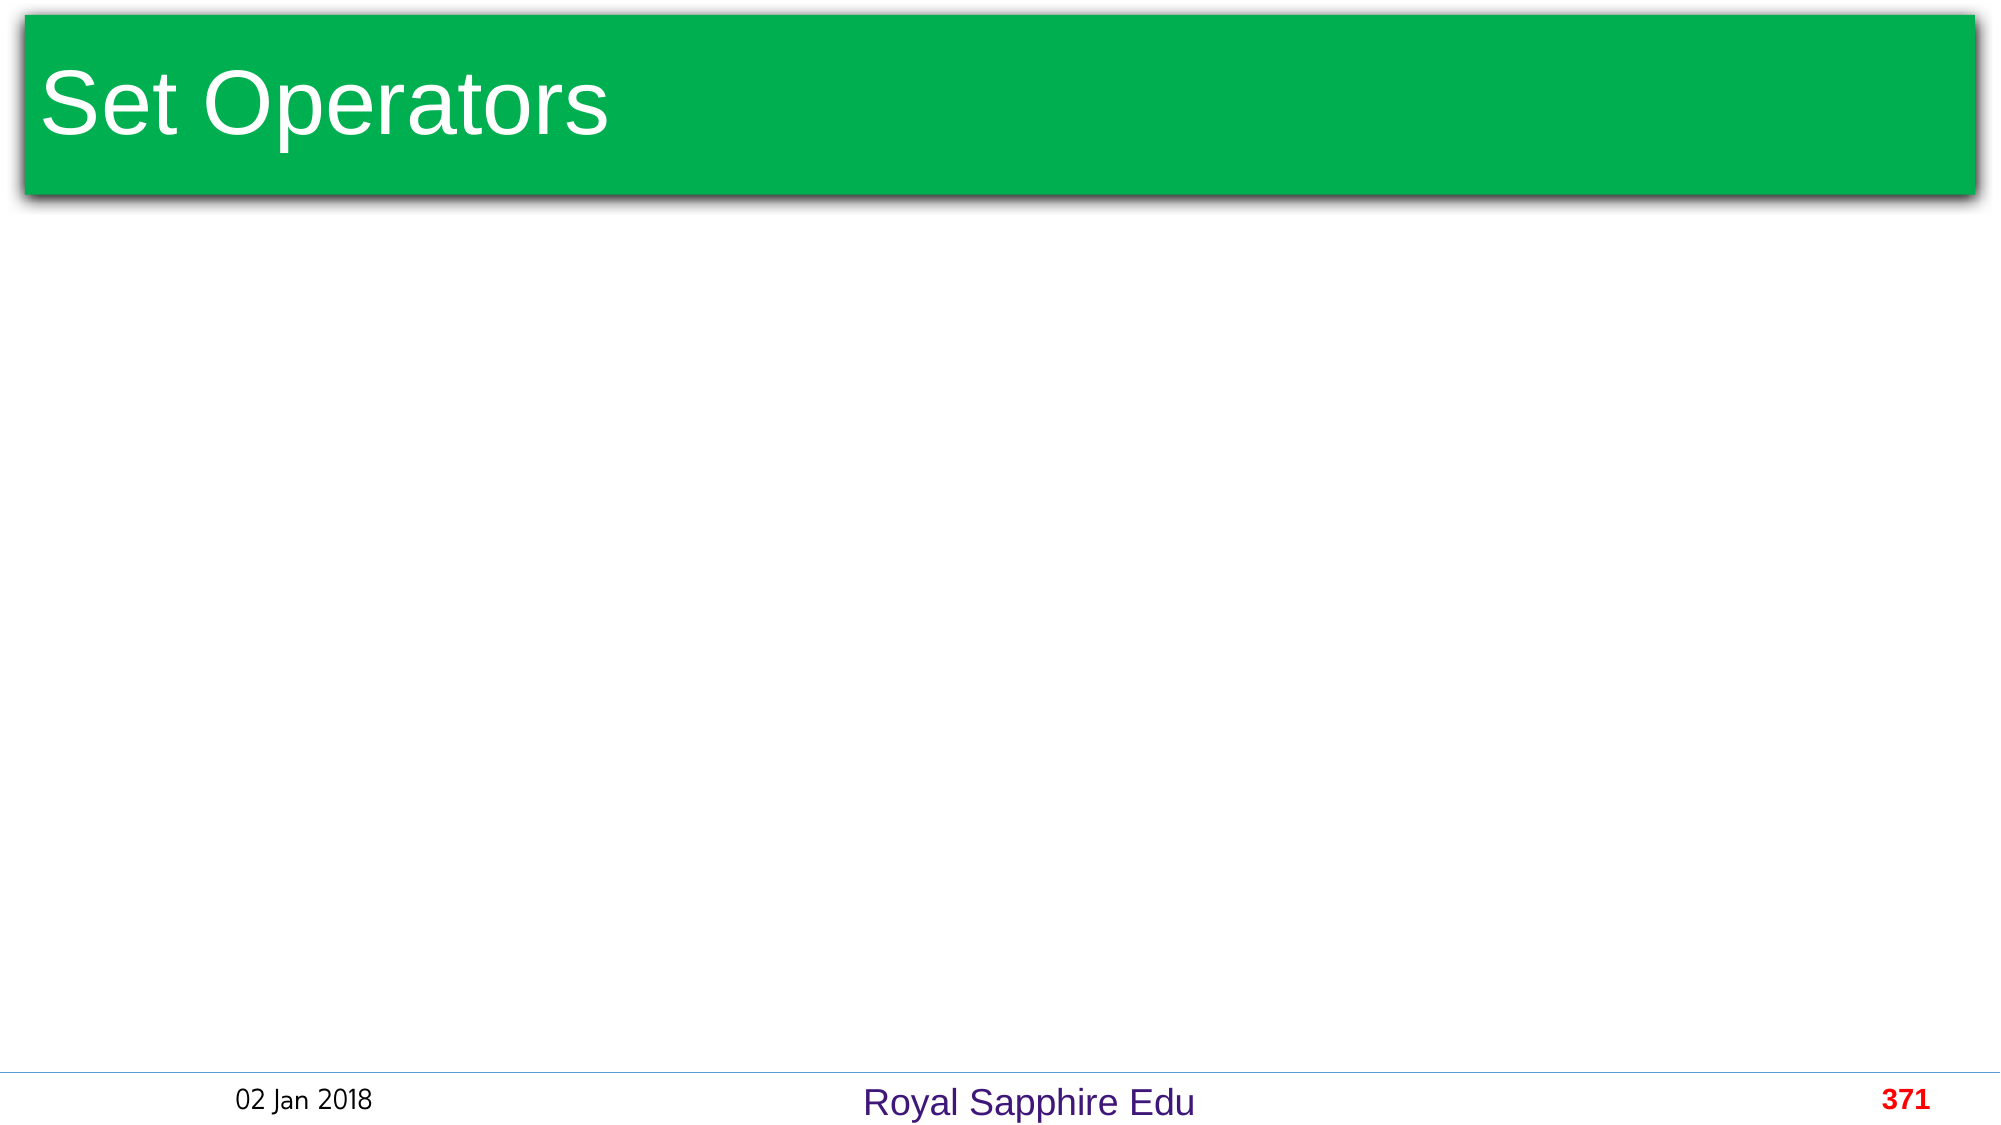

# Set Operators

02 Jan 2018
371